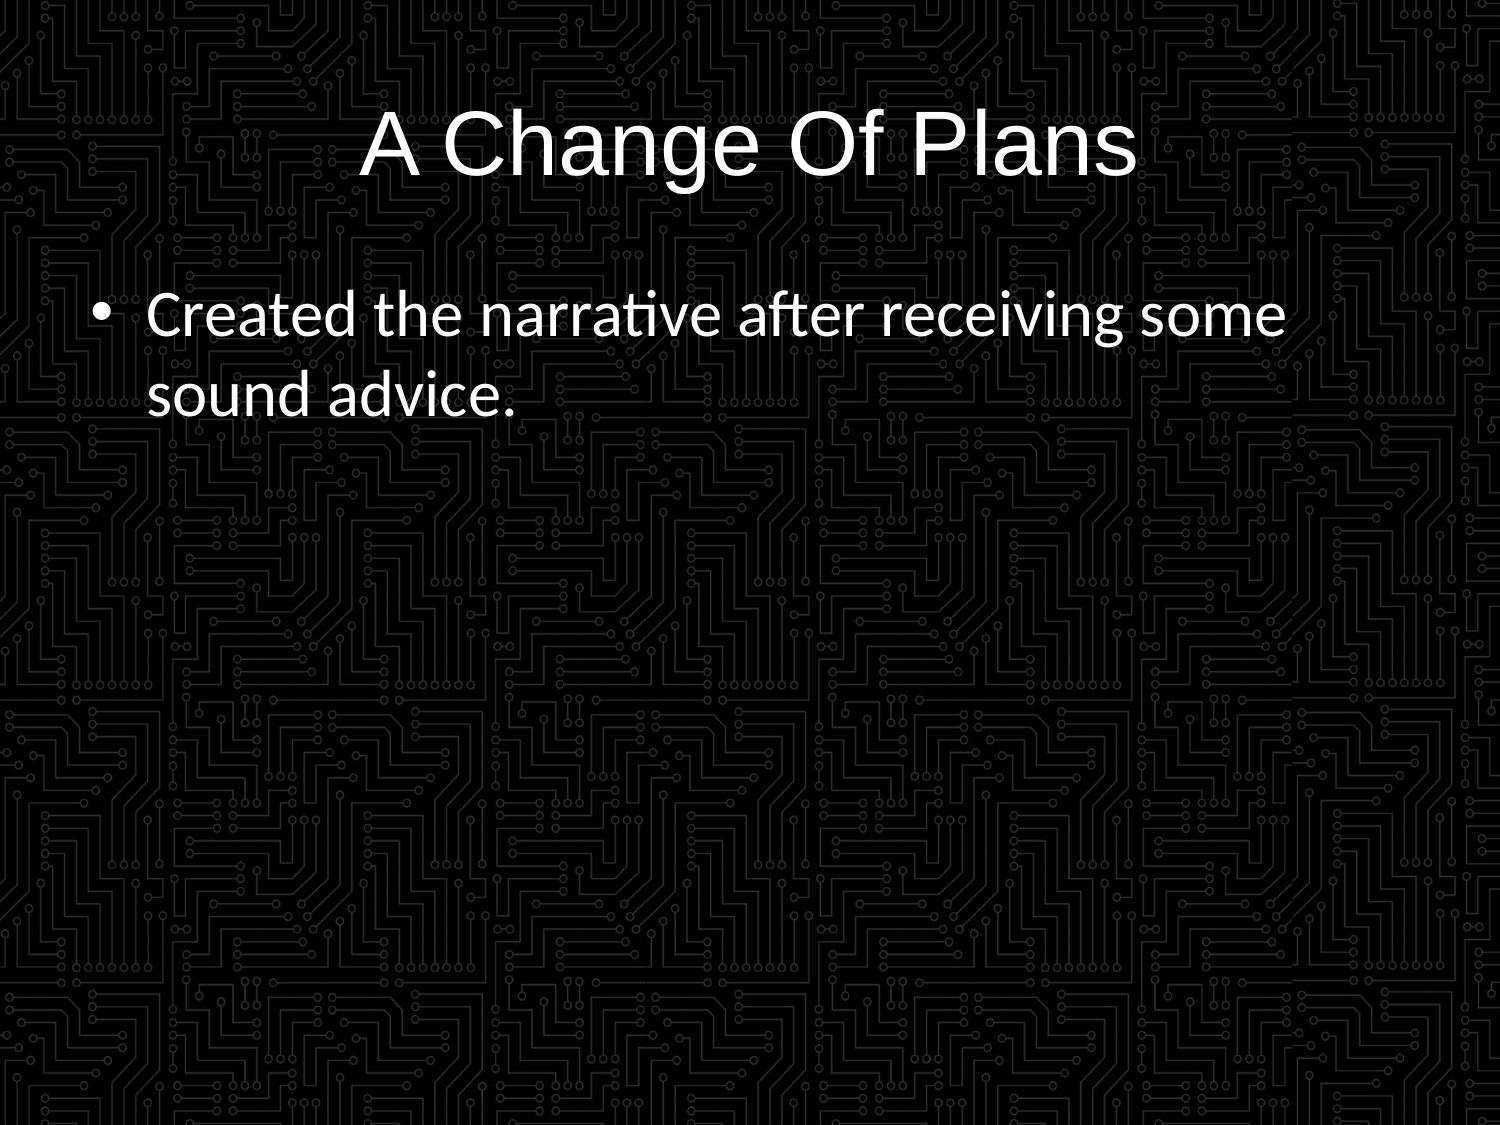

# A Change Of Plans
Created the narrative after receiving some sound advice.